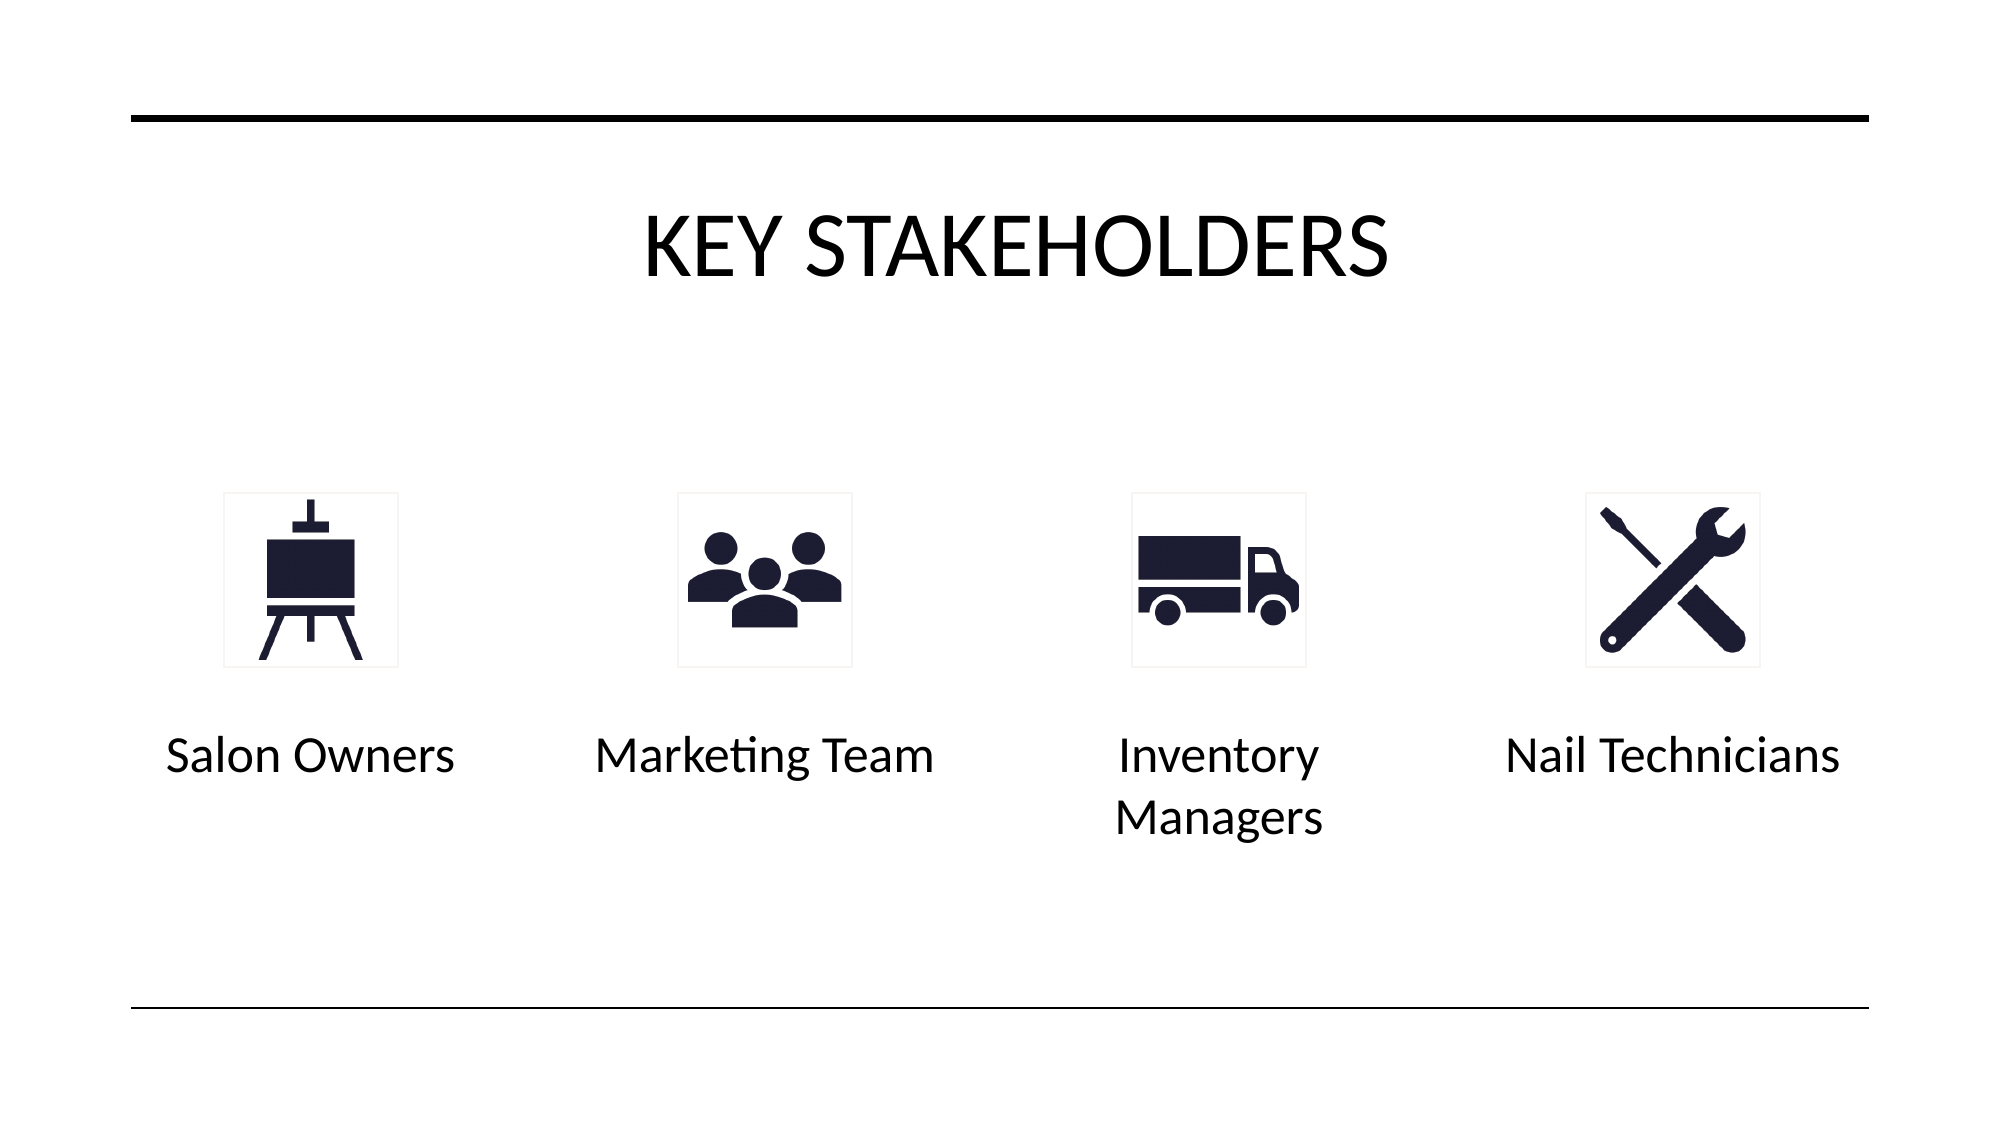

KEY STAKEHOLDERS

Salon Owners

Marketing Team

Inventory Managers

Nail Technicians